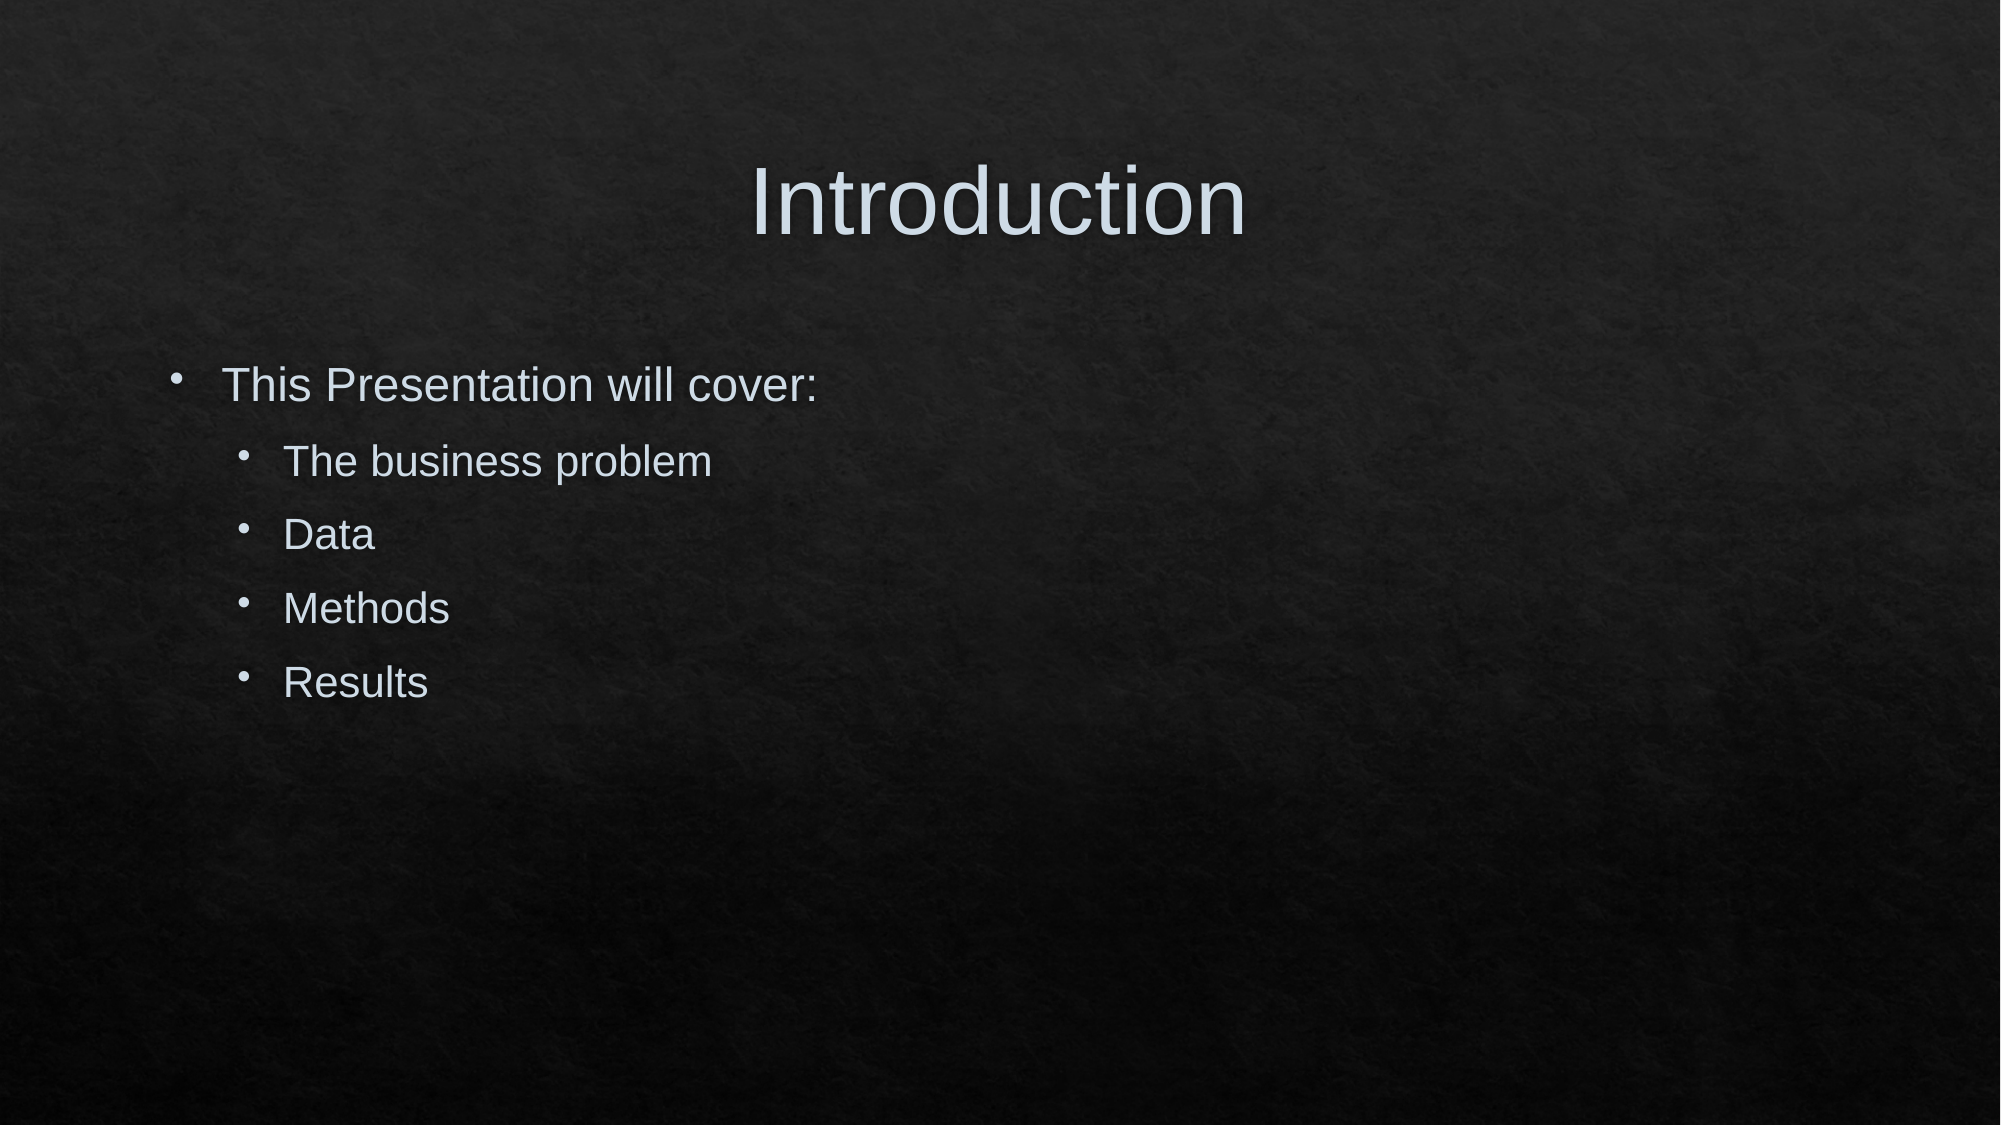

# Introduction
This Presentation will cover:
The business problem
Data
Methods
Results